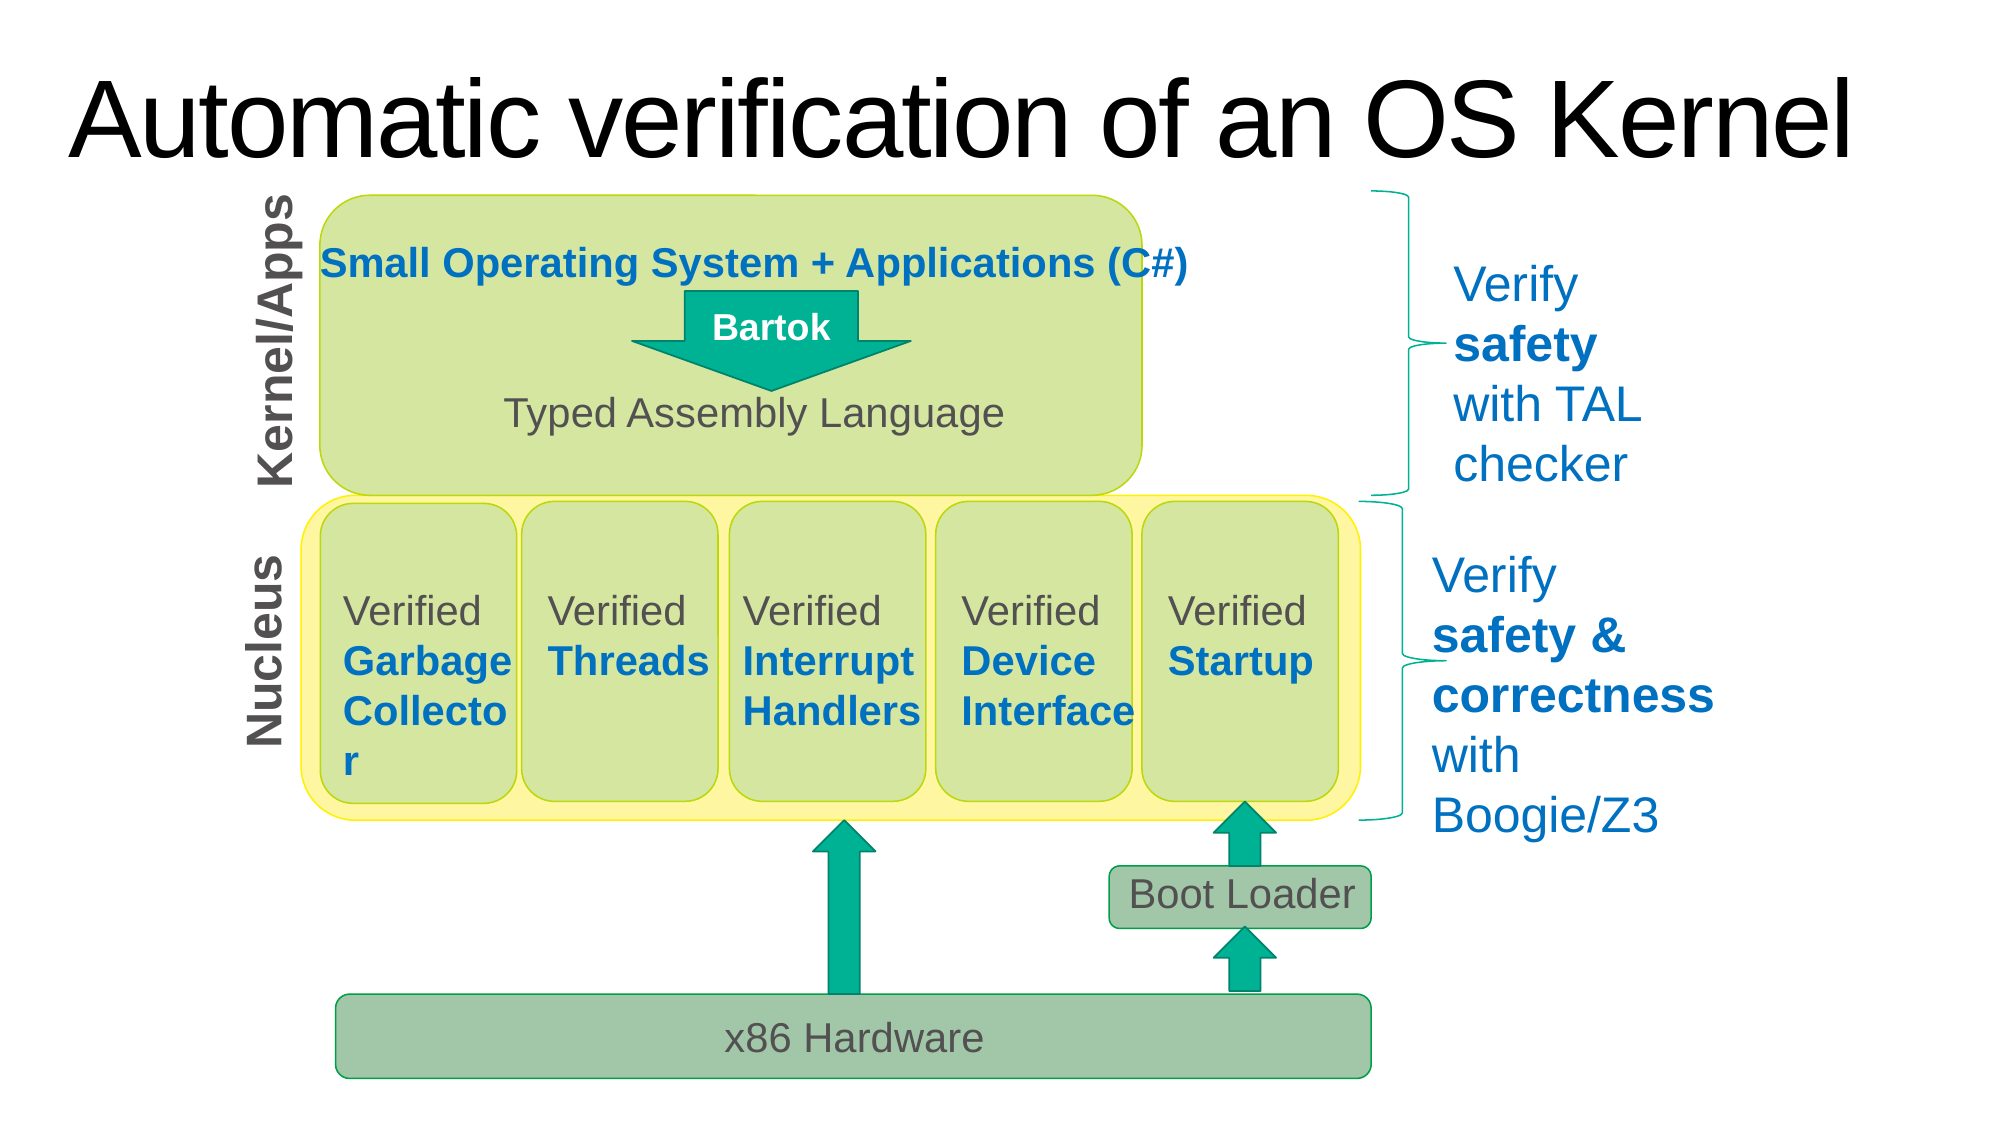

# Automatic verification of an OS Kernel

Verified Threads
Verified Interrupt
Handlers
Verified Device
Interface
Verified
Startup
Verified Garbage Collector
Small Operating System + Applications (C#)

Typed Assembly Language
Verify
safety
with TAL
checker
Bartok
Kernel/Apps

Verify
safety &
correctness
with
Boogie/Z3
Nucleus

Boot Loader

x86 Hardware